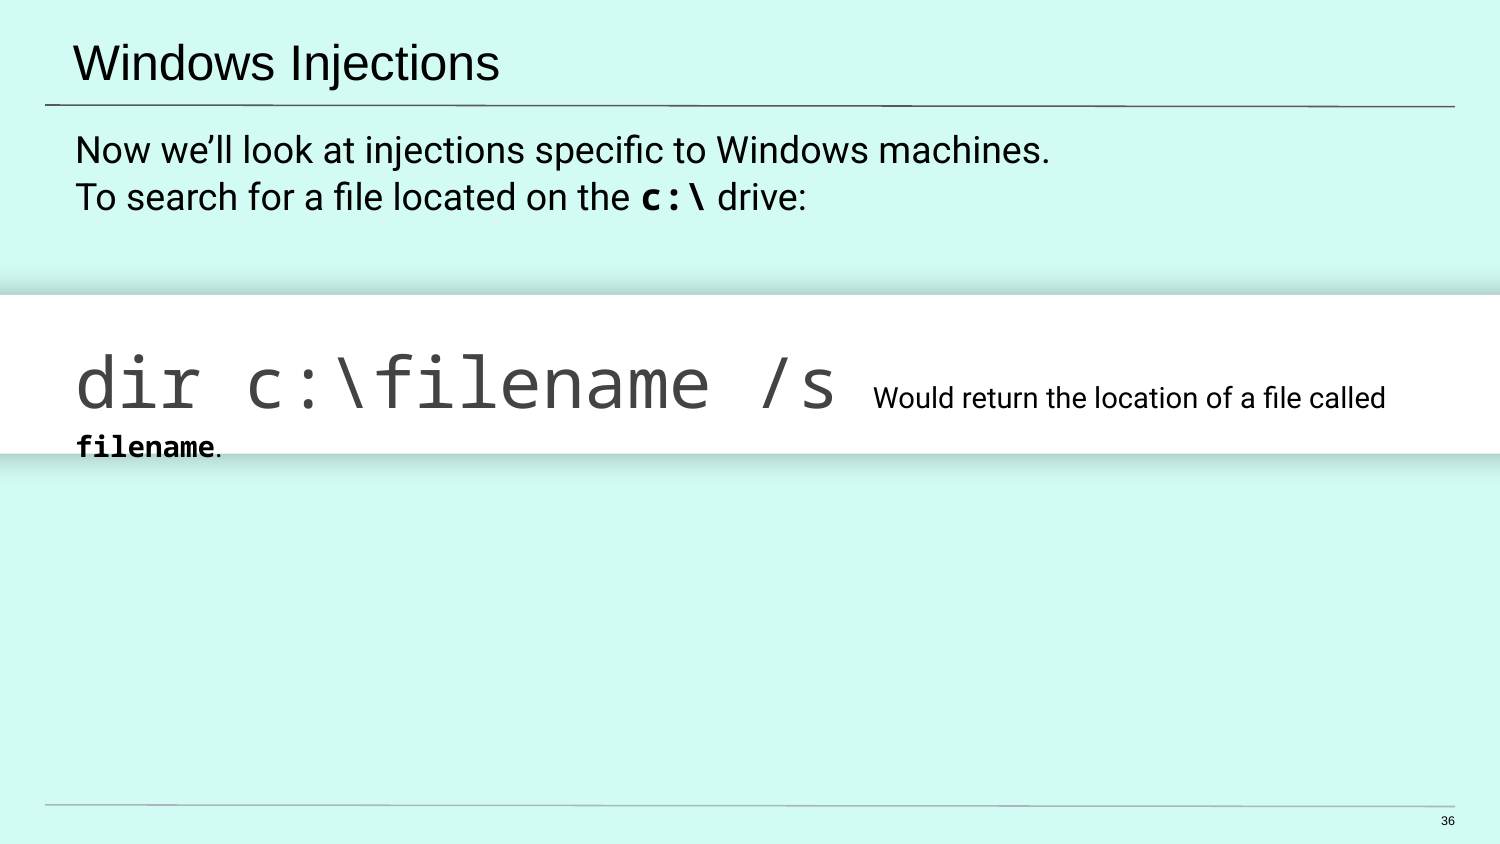

# Windows Injections
Now we’ll look at injections specific to Windows machines.
To search for a file located on the c:\ drive:

dir c:\filename /s    Would return the location of a file called filename.
36